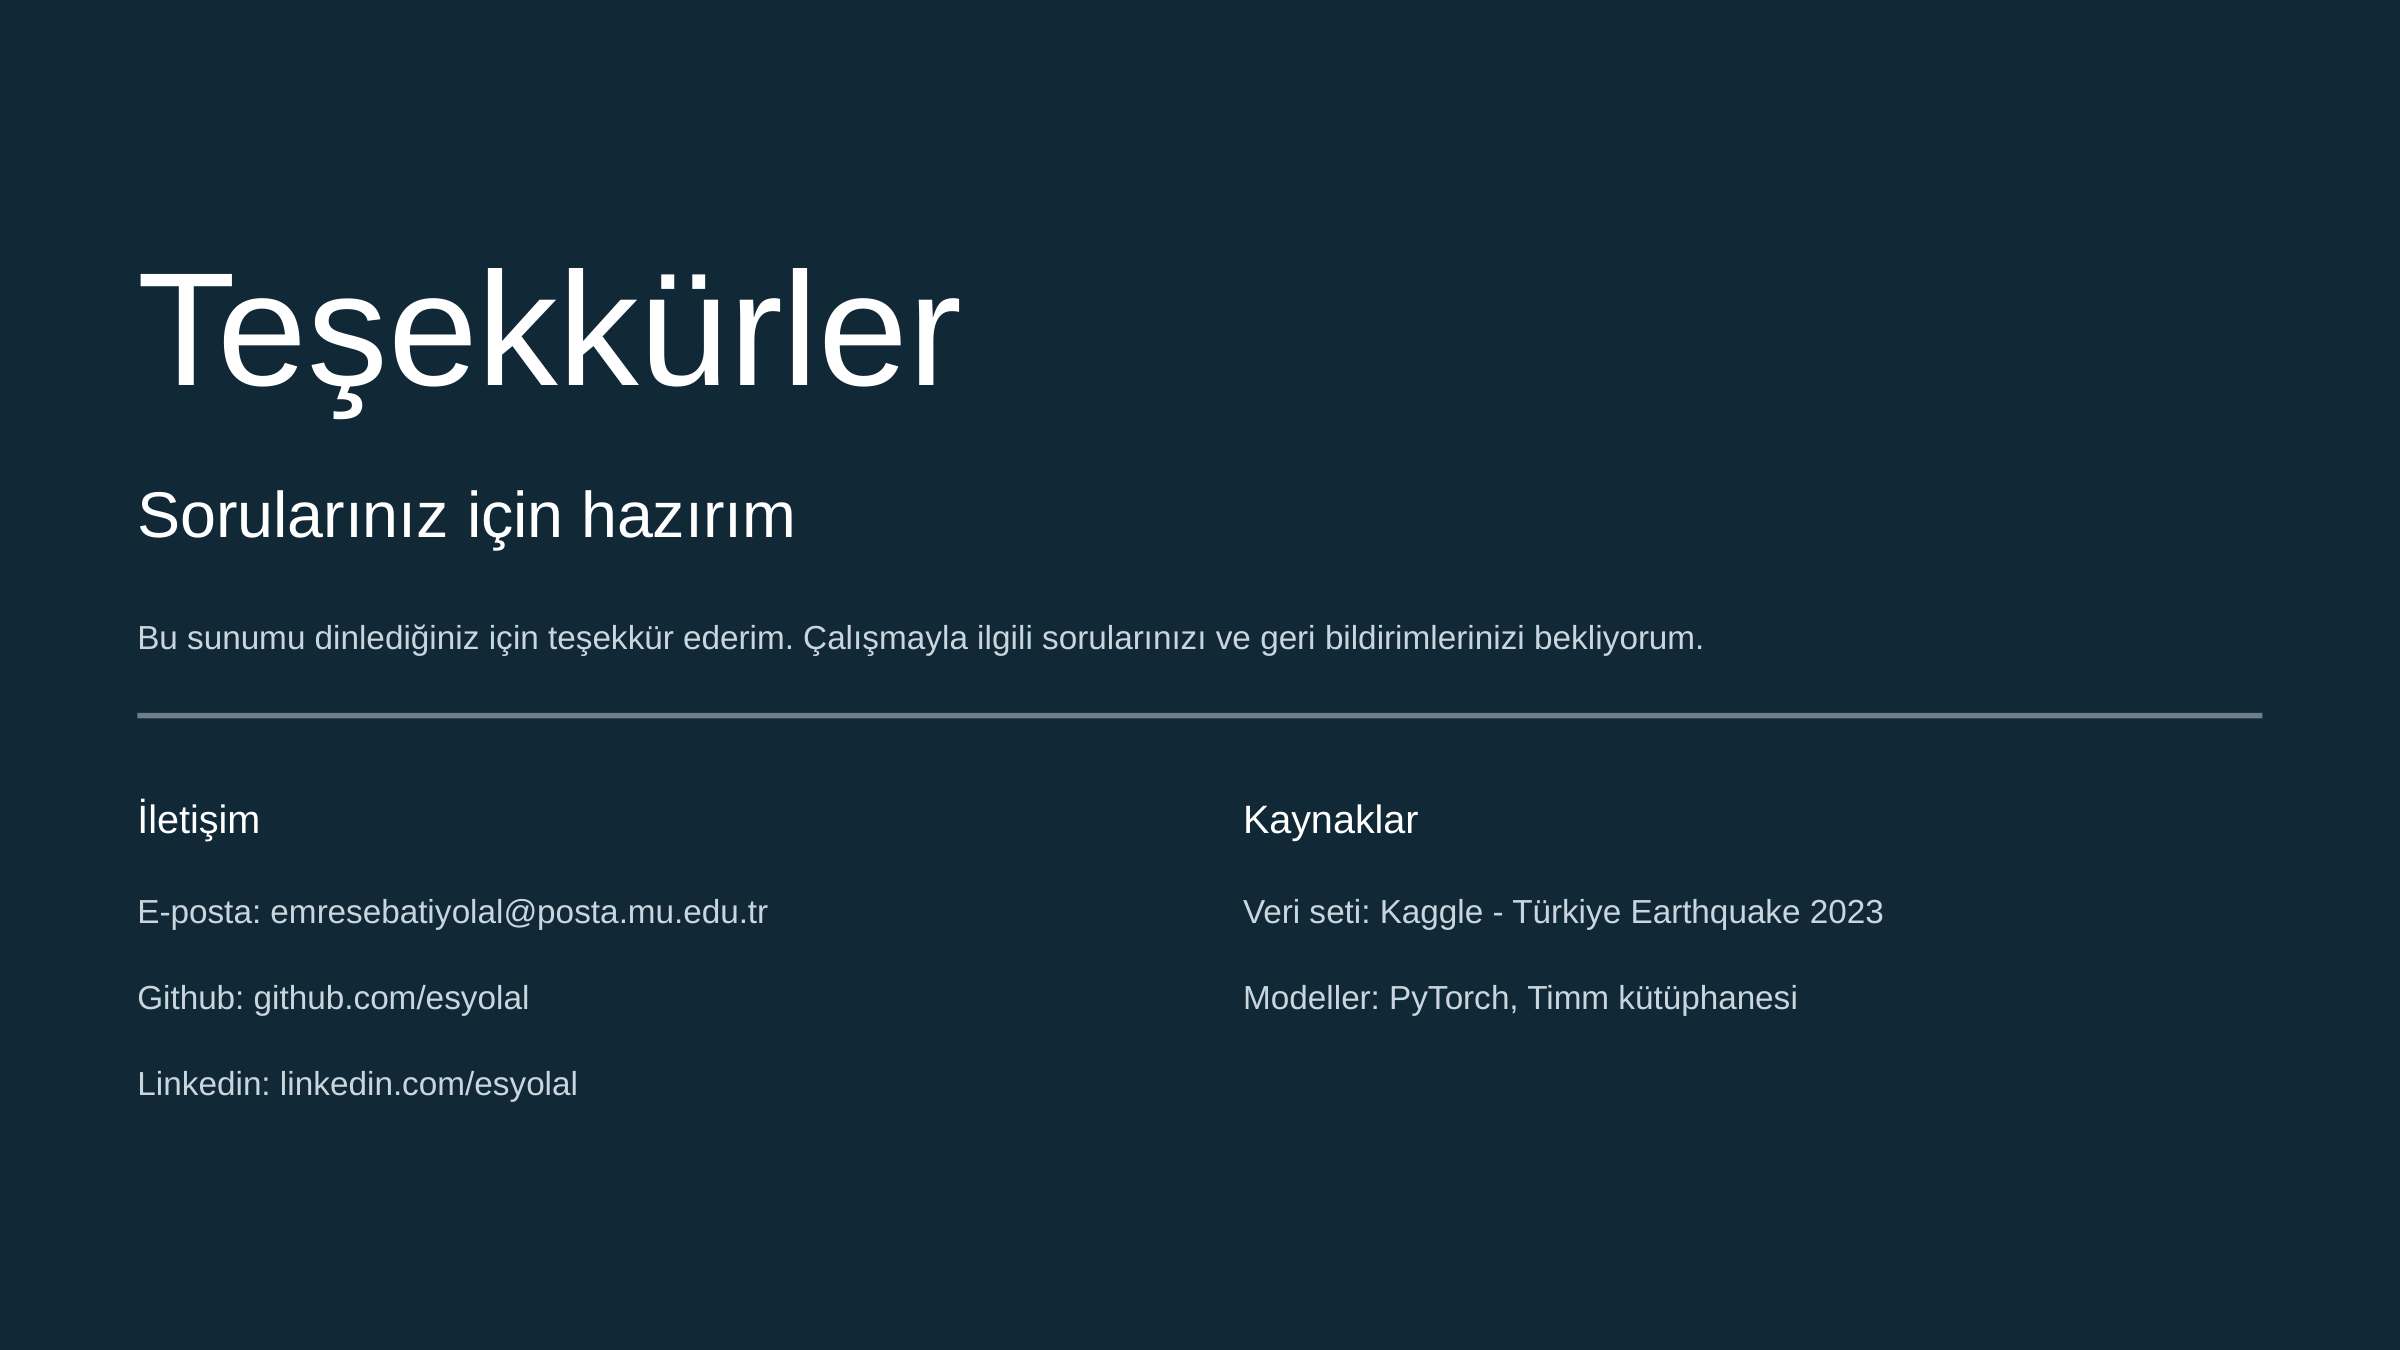

Teşekkürler
Sorularınız için hazırım
Bu sunumu dinlediğiniz için teşekkür ederim. Çalışmayla ilgili sorularınızı ve geri bildirimlerinizi bekliyorum.

İletişim
Kaynaklar
E-posta: emresebatiyolal@posta.mu.edu.tr
Veri seti: Kaggle - Türkiye Earthquake 2023
Github: github.com/esyolal
Modeller: PyTorch, Timm kütüphanesi
Linkedin: linkedin.com/esyolal